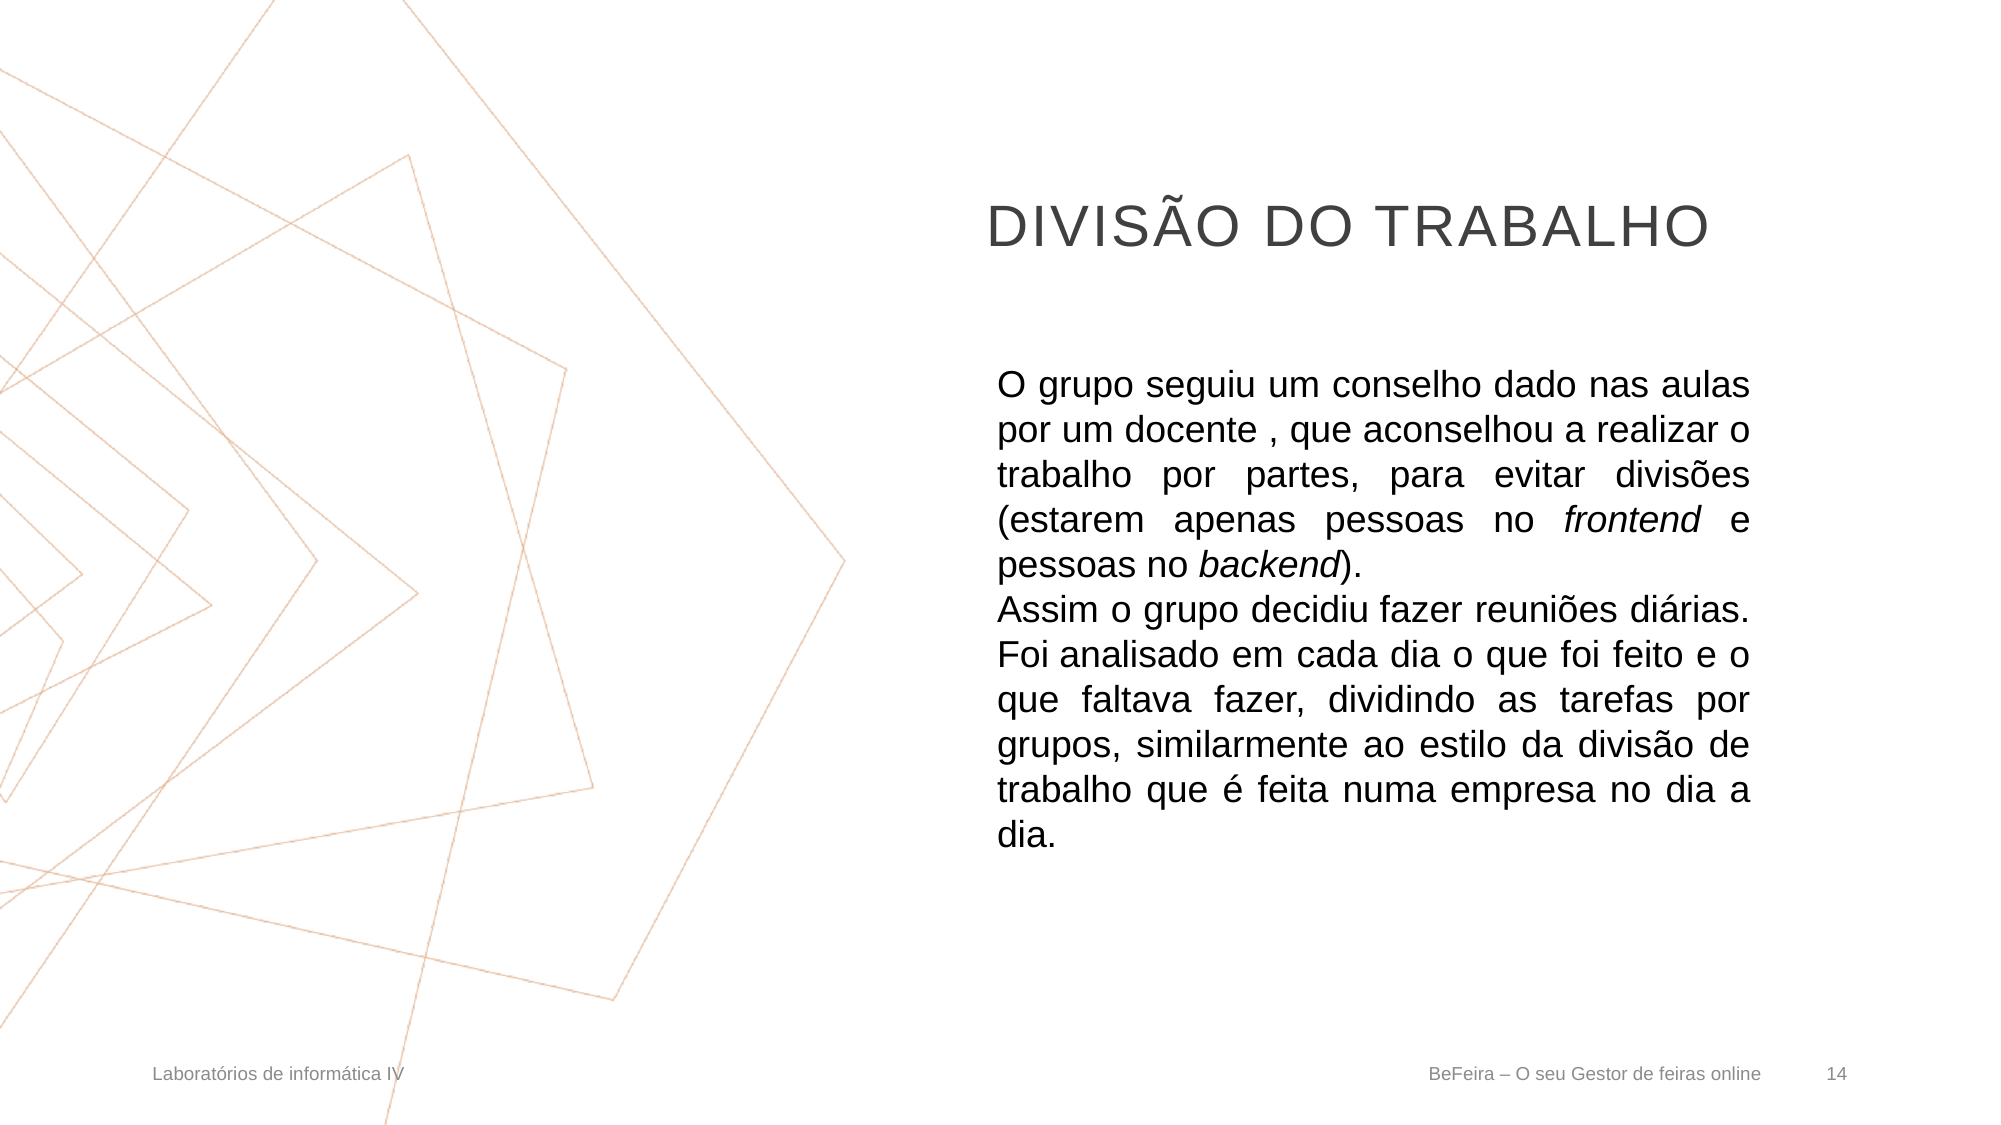

# Divisão do trabalho
O grupo seguiu um conselho dado nas aulas por um docente , que aconselhou a realizar o trabalho por partes, para evitar divisões (estarem apenas pessoas no frontend e pessoas no backend).
Assim o grupo decidiu fazer reuniões diárias. Foi analisado em cada dia o que foi feito e o que faltava fazer, dividindo as tarefas por grupos, similarmente ao estilo da divisão de trabalho que é feita numa empresa no dia a dia.

Laboratórios de informática IV
BeFeira – O seu Gestor de feiras online
14